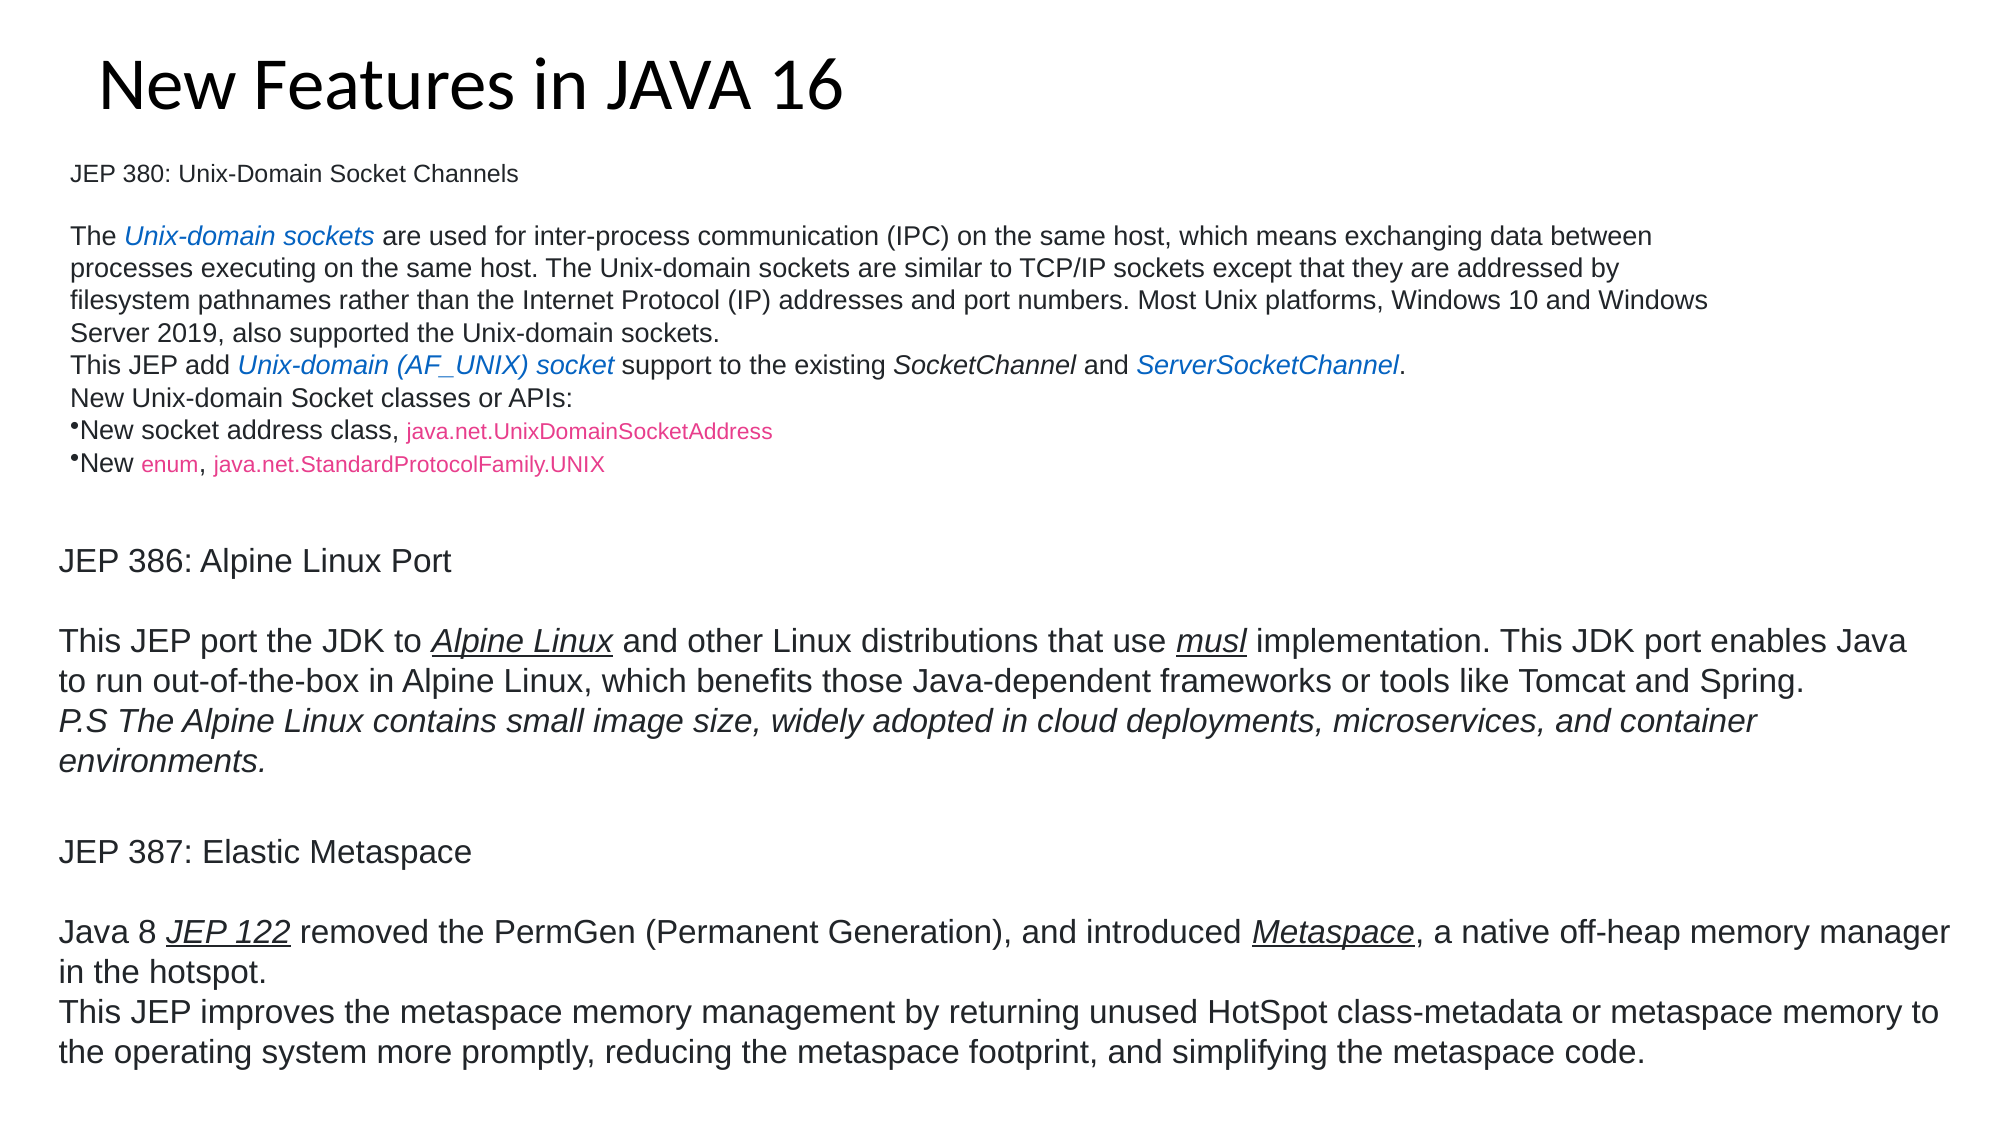

New Features in JAVA 16

JEP 380: Unix-Domain Socket Channels
The Unix-domain sockets are used for inter-process communication (IPC) on the same host, which means exchanging data between processes executing on the same host. The Unix-domain sockets are similar to TCP/IP sockets except that they are addressed by filesystem pathnames rather than the Internet Protocol (IP) addresses and port numbers. Most Unix platforms, Windows 10 and Windows Server 2019, also supported the Unix-domain sockets.
This JEP add Unix-domain (AF_UNIX) socket support to the existing SocketChannel and ServerSocketChannel.
New Unix-domain Socket classes or APIs:
New socket address class, java.net.UnixDomainSocketAddress
New enum, java.net.StandardProtocolFamily.UNIX

JEP 386: Alpine Linux Port
This JEP port the JDK to Alpine Linux and other Linux distributions that use musl implementation. This JDK port enables Java to run out-of-the-box in Alpine Linux, which benefits those Java-dependent frameworks or tools like Tomcat and Spring.
P.S The Alpine Linux contains small image size, widely adopted in cloud deployments, microservices, and container environments.
JEP 387: Elastic Metaspace
Java 8 JEP 122 removed the PermGen (Permanent Generation), and introduced Metaspace, a native off-heap memory manager in the hotspot.
This JEP improves the metaspace memory management by returning unused HotSpot class-metadata or metaspace memory to the operating system more promptly, reducing the metaspace footprint, and simplifying the metaspace code.